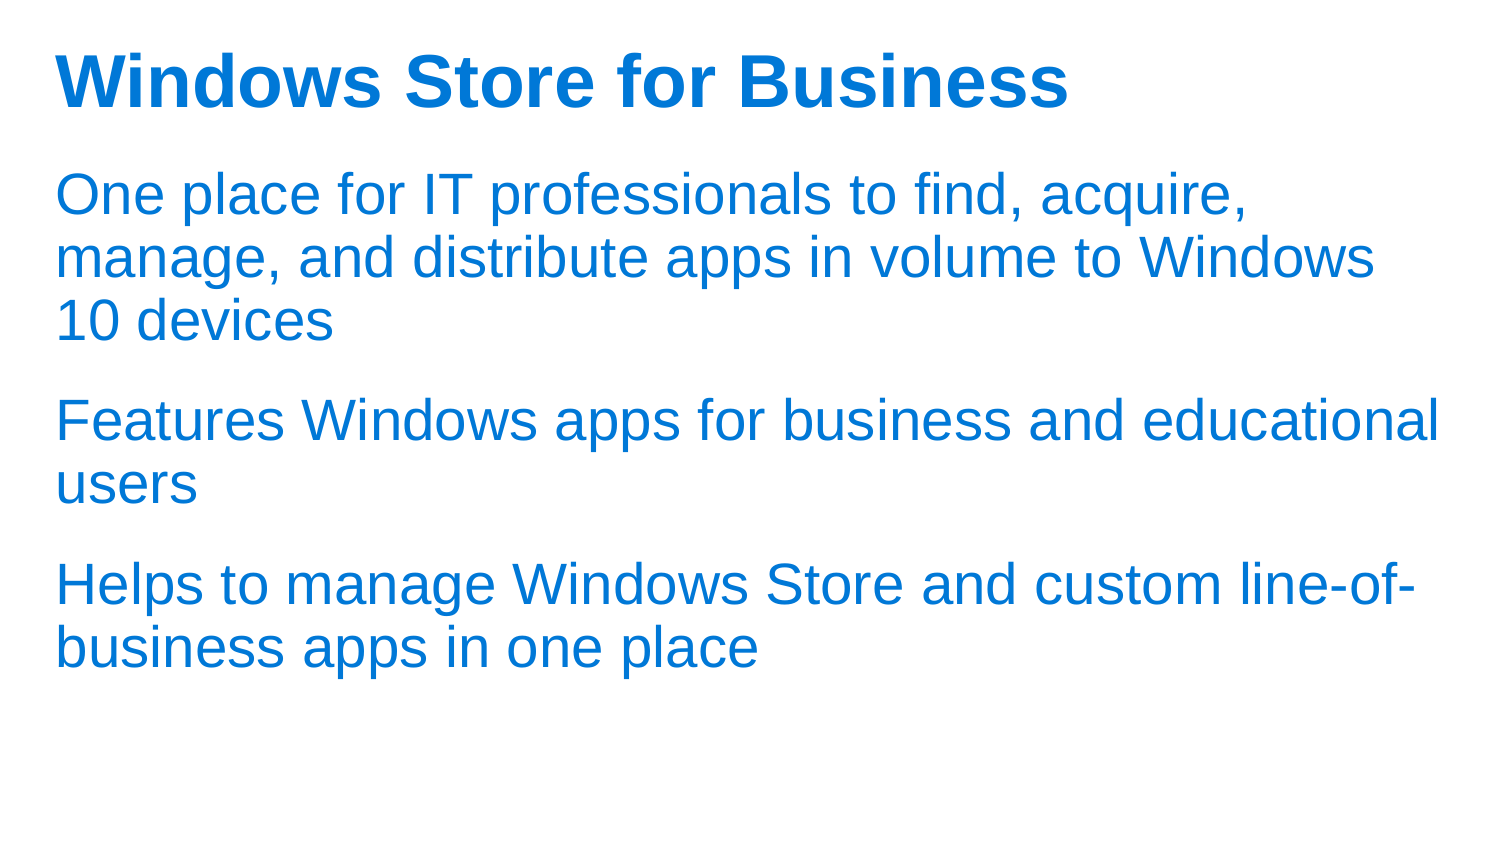

# Windows Store for Business
One place for IT professionals to find, acquire, manage, and distribute apps in volume to Windows 10 devices
Features Windows apps for business and educational users
Helps to manage Windows Store and custom line-of-business apps in one place